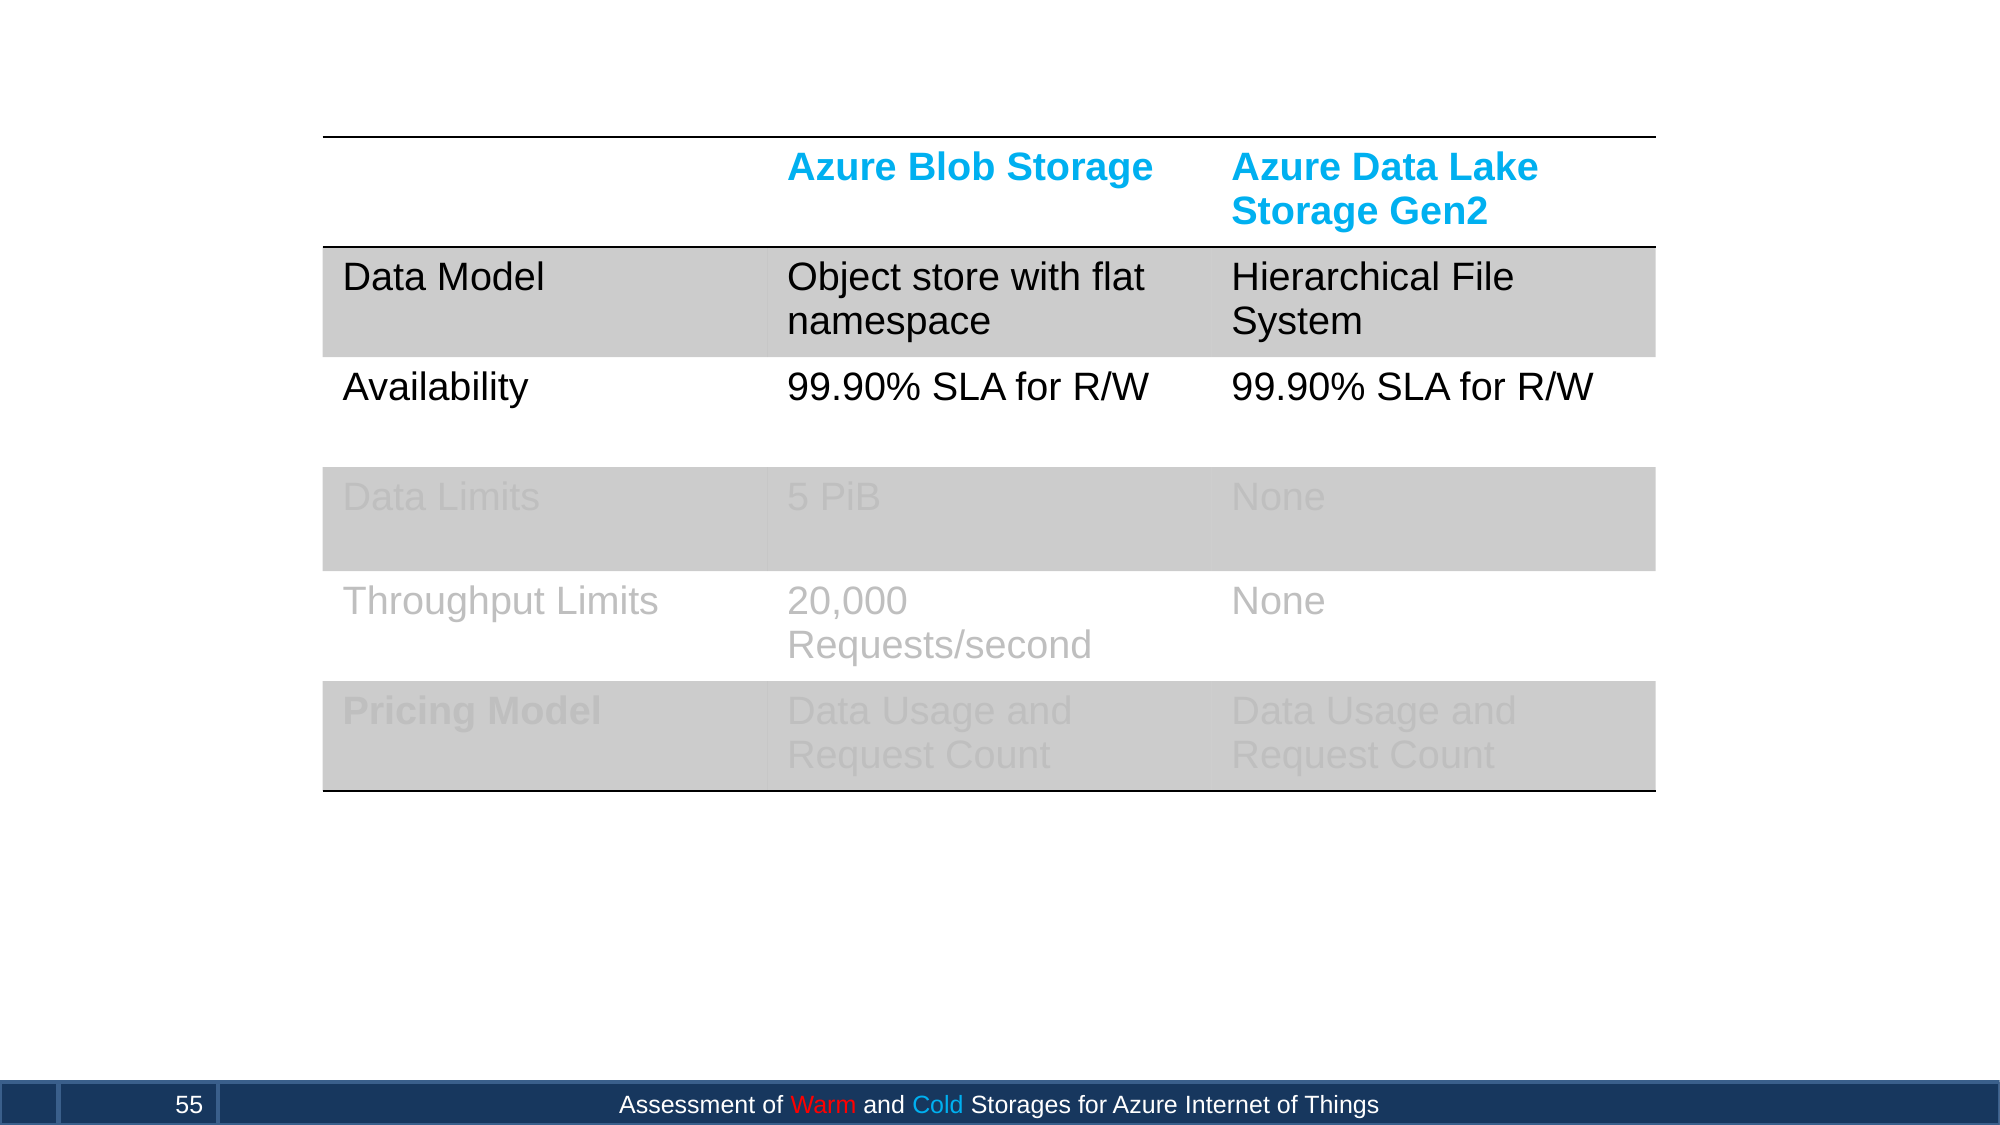

|  | Azure Blob Storage | Azure Data Lake Storage Gen2 |
| --- | --- | --- |
| Data Model | Object store with flat namespace | Hierarchical File System |
| Availability | 99.90% SLA for R/W | 99.90% SLA for R/W |
| Data Limits | 5 PiB | None |
| Throughput Limits | 20,000 Requests/second | None |
| Pricing Model | Data Usage and Request Count | Data Usage and Request Count |
Assessment of Warm and Cold Storages for Azure Internet of Things
55